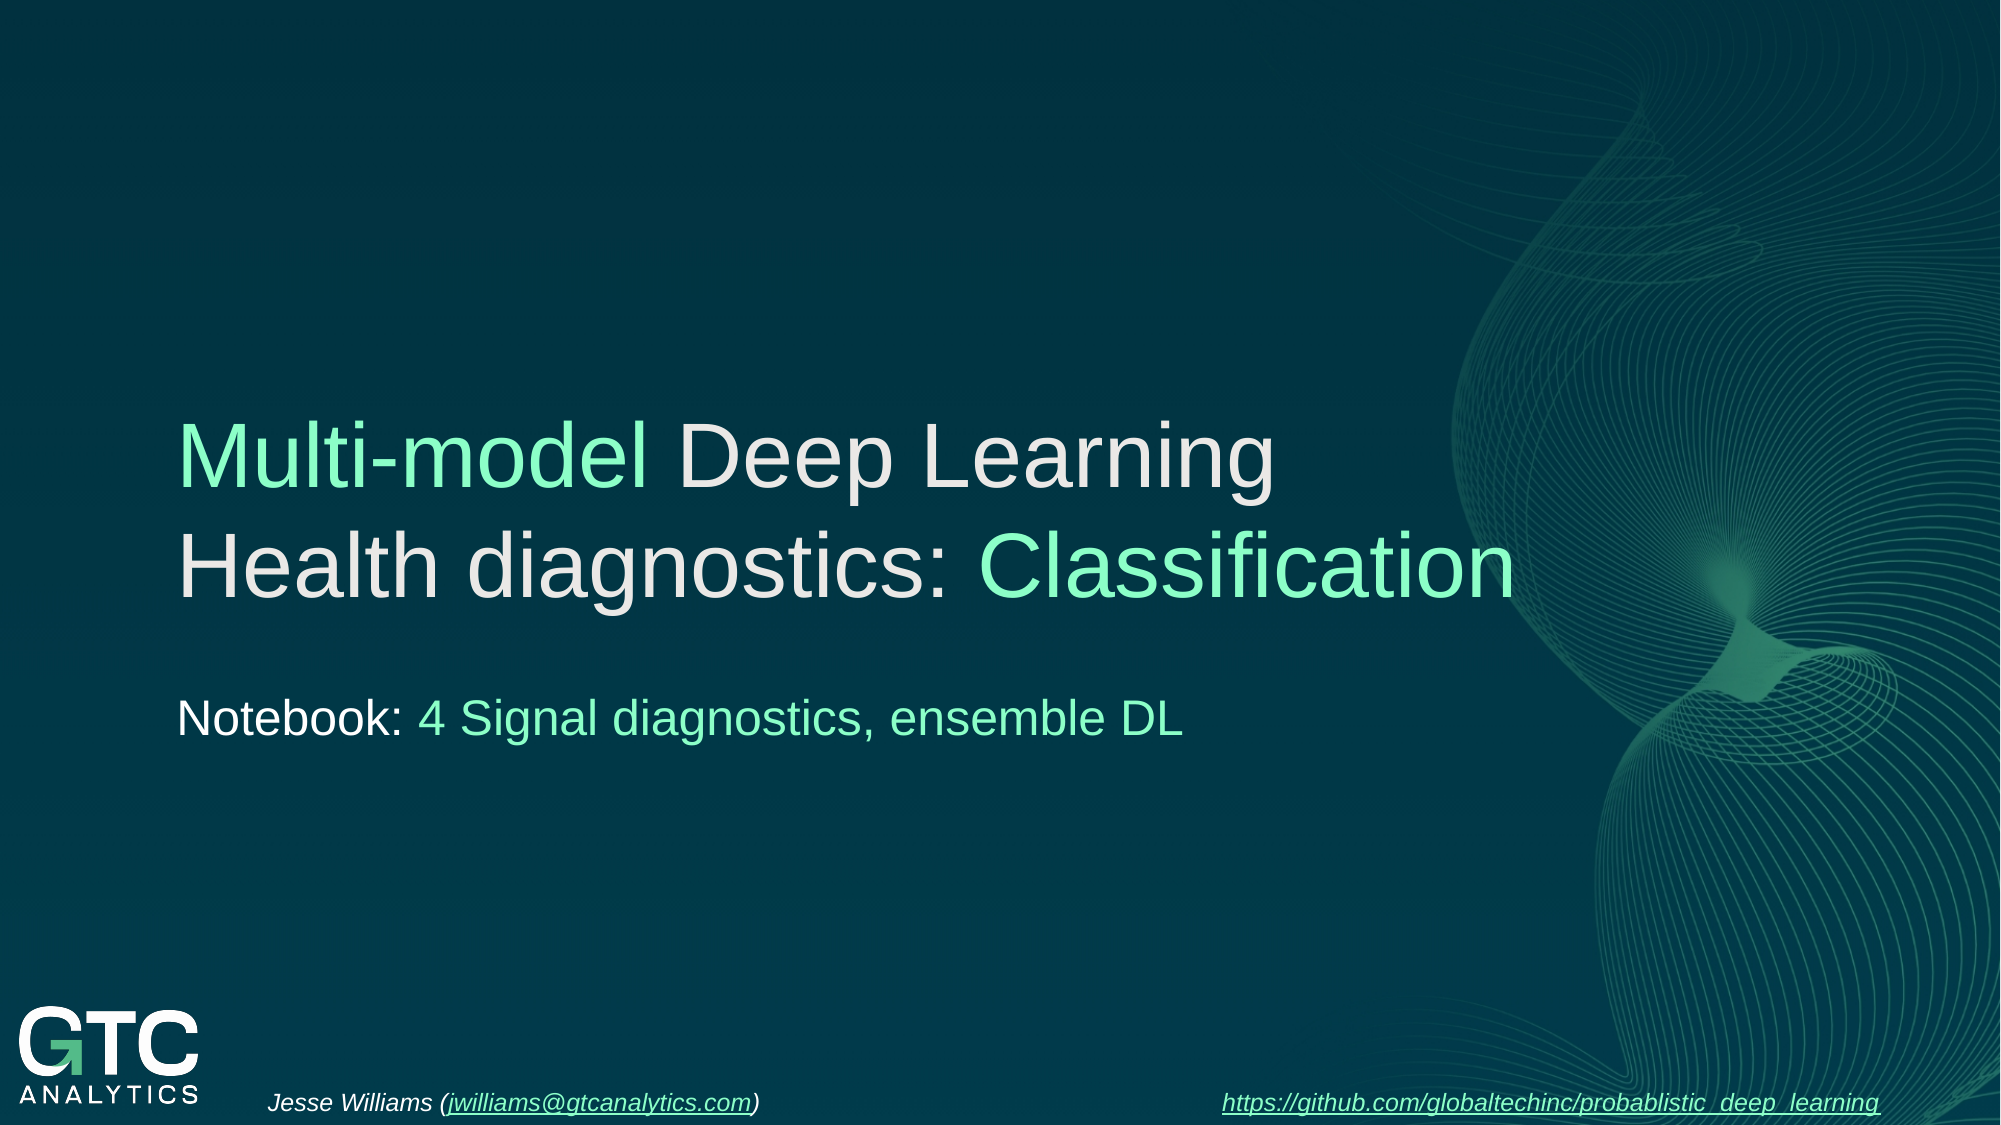

Multi-model Deep Learning
Health diagnostics: Classification
Notebook: 4 Signal diagnostics, ensemble DL